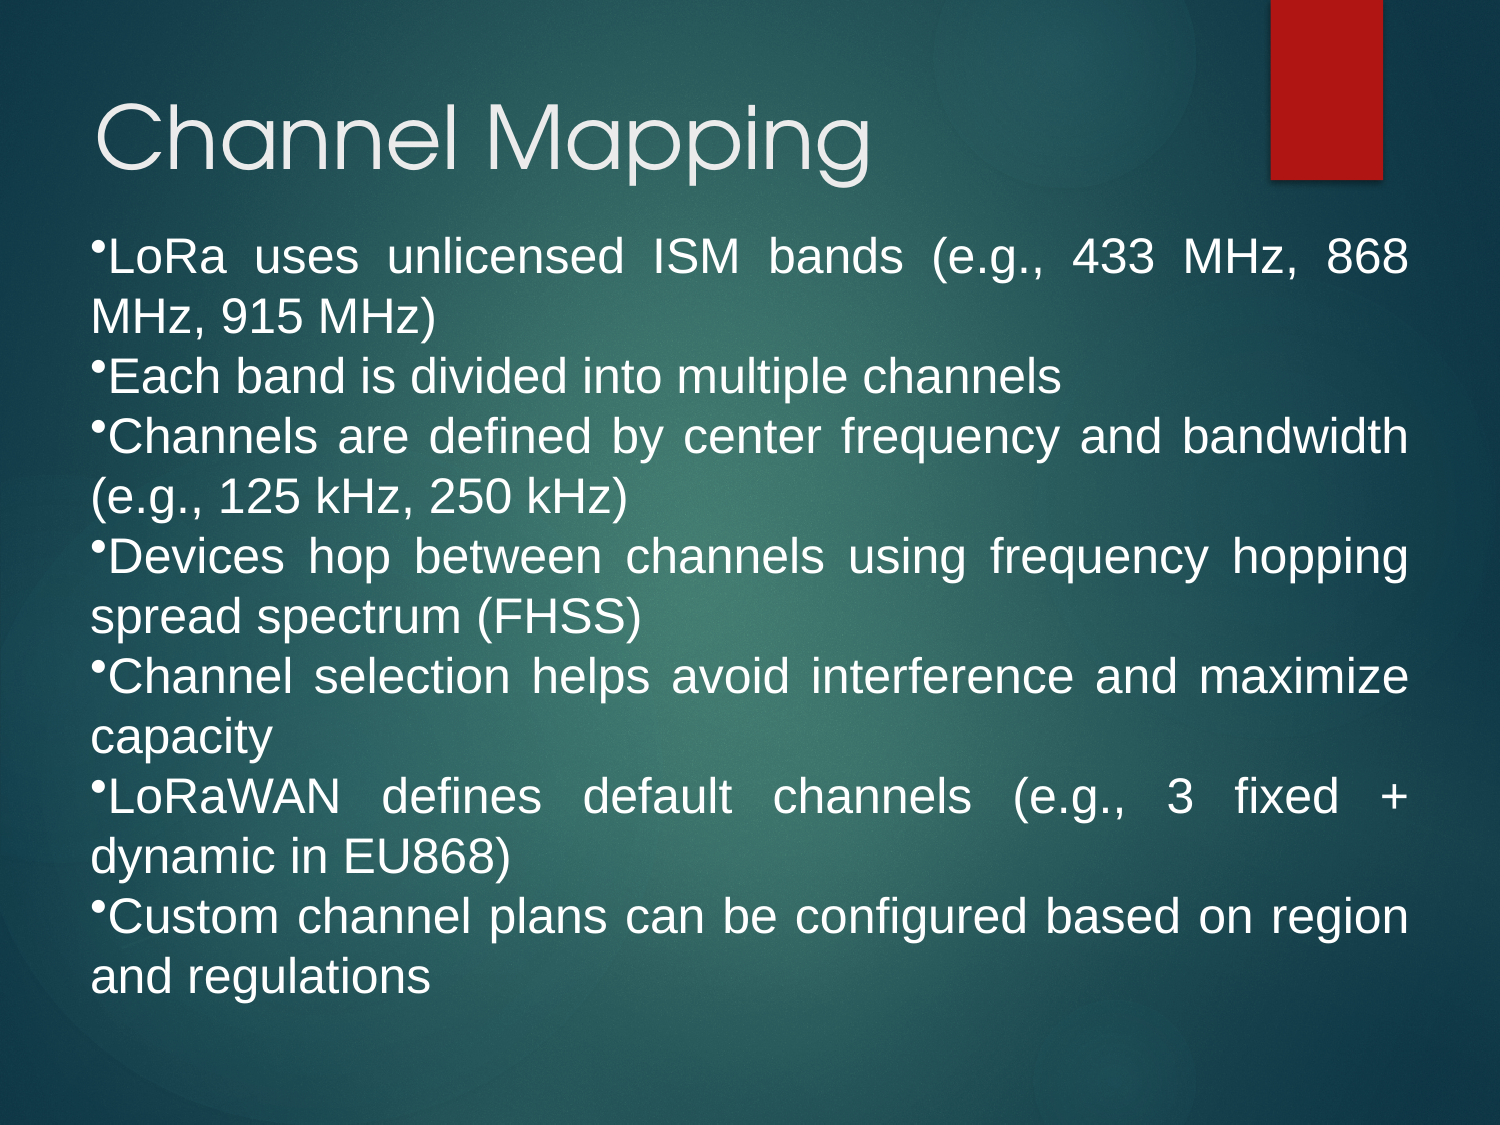

# Channel Mapping
LoRa uses unlicensed ISM bands (e.g., 433 MHz, 868 MHz, 915 MHz)
Each band is divided into multiple channels
Channels are defined by center frequency and bandwidth (e.g., 125 kHz, 250 kHz)
Devices hop between channels using frequency hopping spread spectrum (FHSS)
Channel selection helps avoid interference and maximize capacity
LoRaWAN defines default channels (e.g., 3 fixed + dynamic in EU868)
Custom channel plans can be configured based on region and regulations